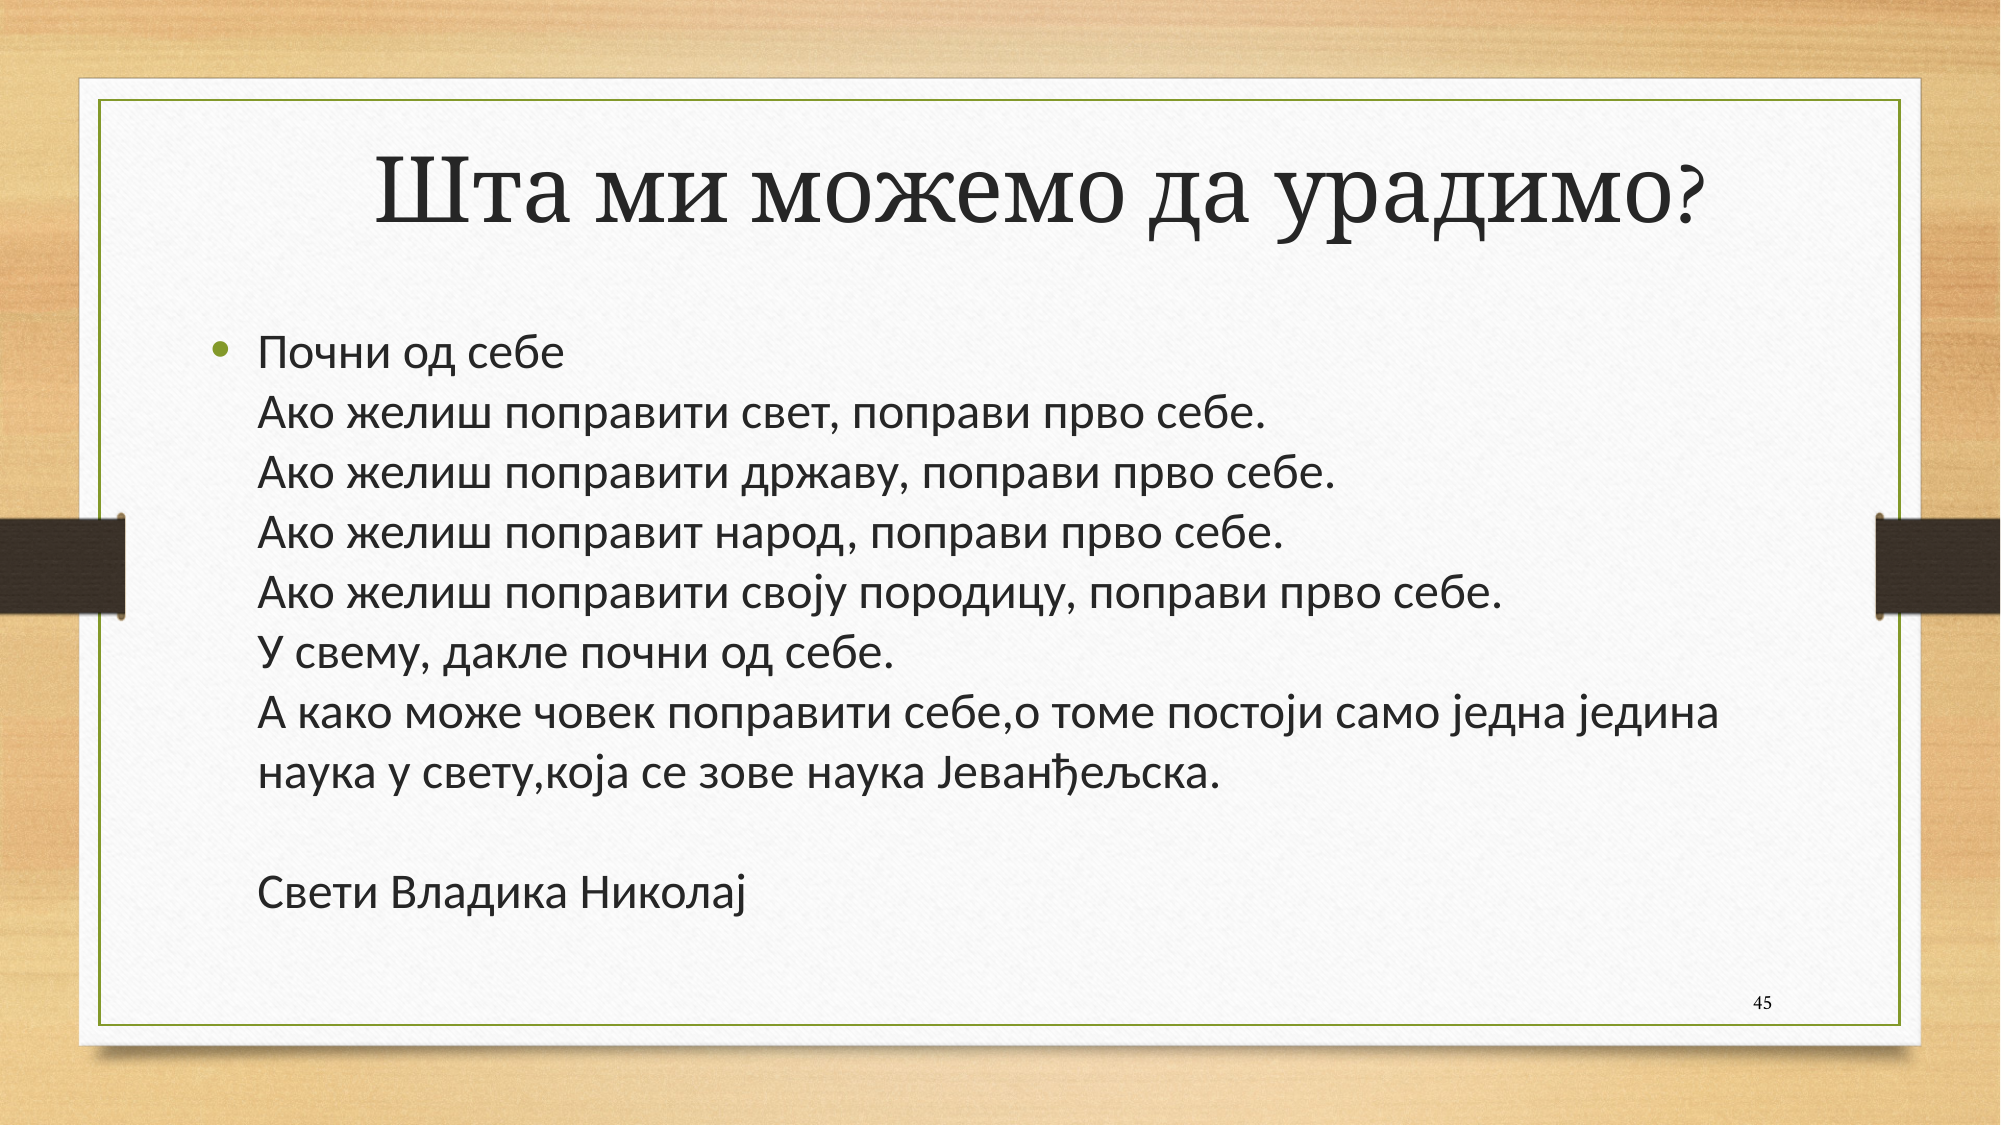

Шта ми можемо да урадимо?
Почни од себе
Ако желиш поправити свет, поправи прво себе.
Ако желиш поправити државу, поправи прво себе.
Ако желиш поправит народ, поправи прво себе.
Ако желиш поправити своју породицу, поправи прво себе.
У свему, дакле почни од себе.
А како може човек поправити себе,о томе постоји само једна једина наука у свету,која се зове наука Јеванђељска.
Свети Владика Николај
45